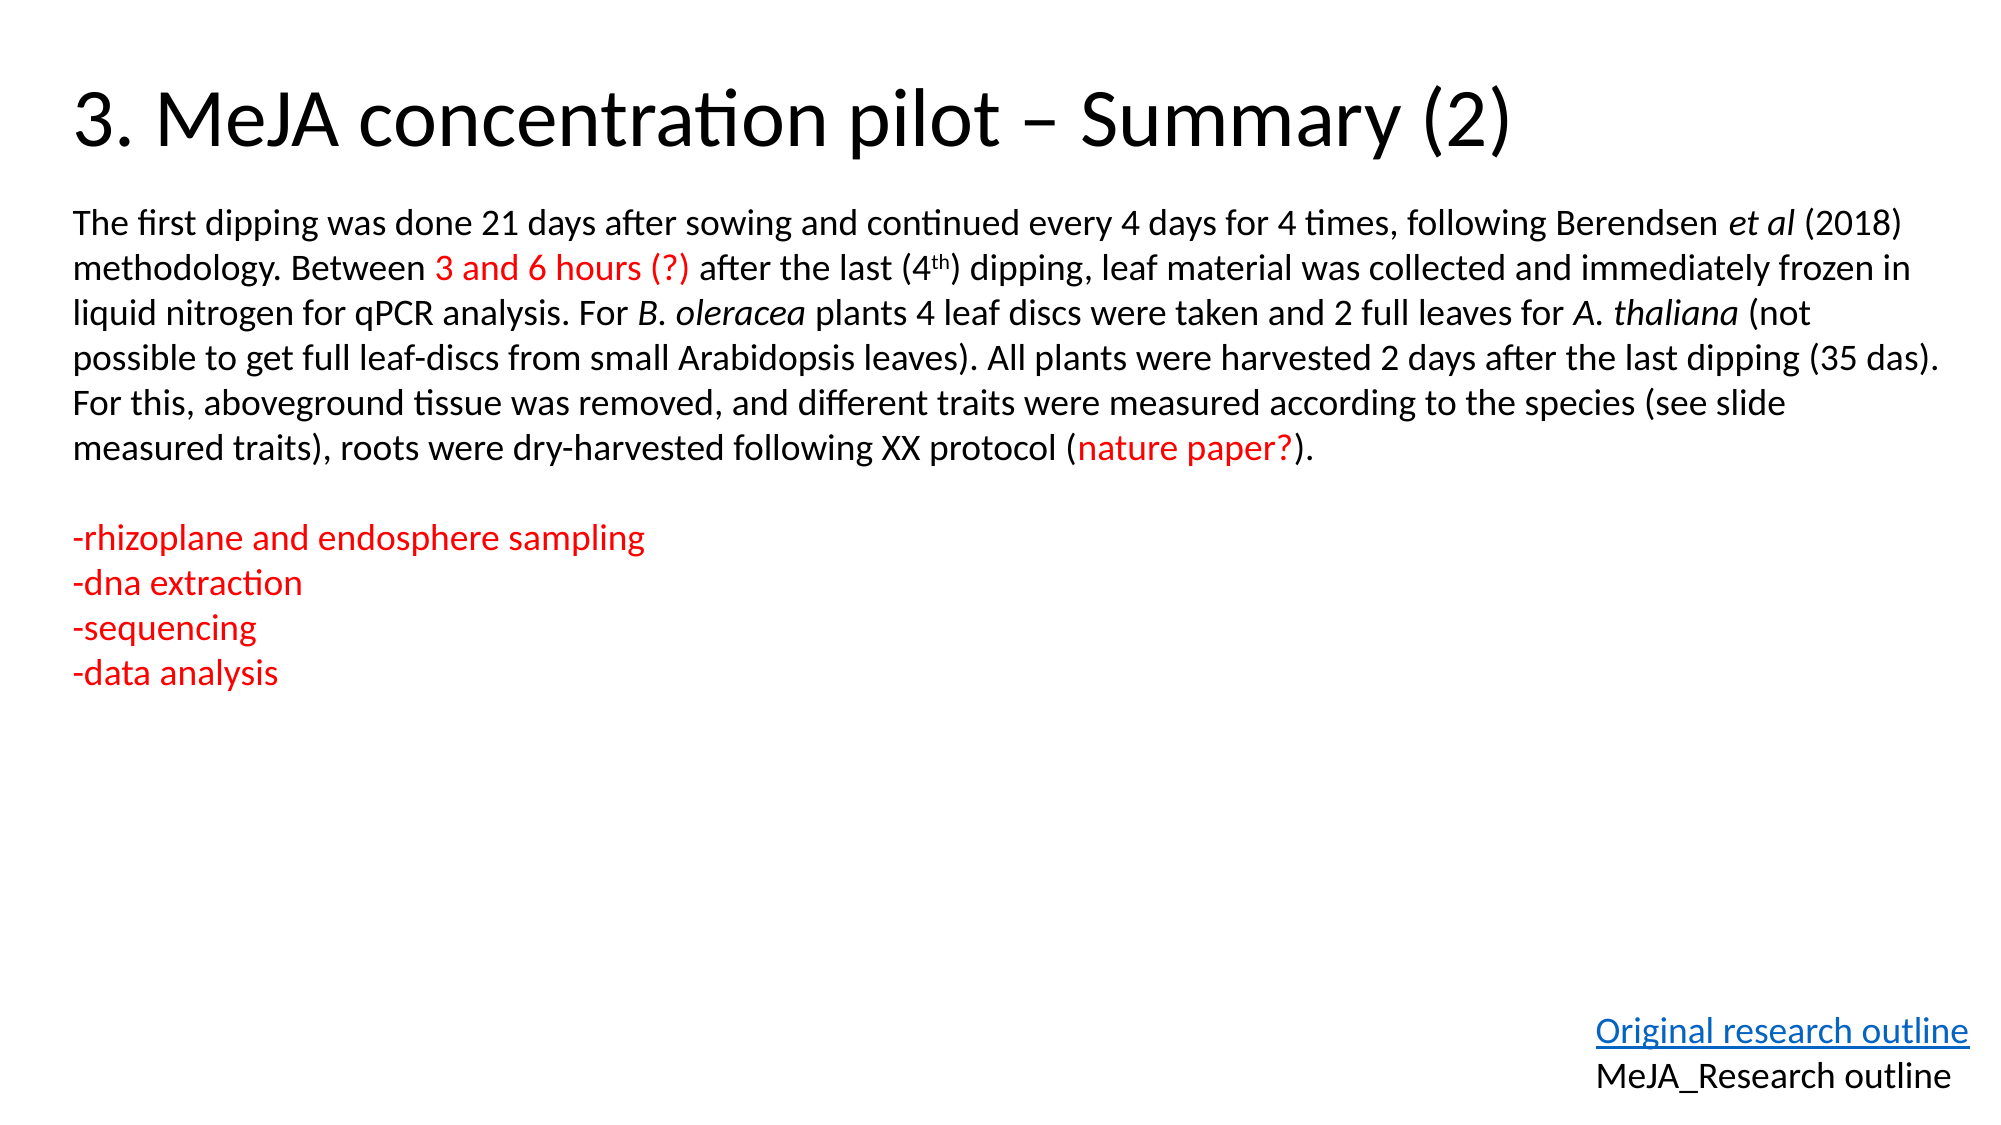

3. MeJA concentration pilot – Summary (2)

The first dipping was done 21 days after sowing and continued every 4 days for 4 times, following Berendsen et al (2018) methodology. Between 3 and 6 hours (?) after the last (4th) dipping, leaf material was collected and immediately frozen in liquid nitrogen for qPCR analysis. For B. oleracea plants 4 leaf discs were taken and 2 full leaves for A. thaliana (not possible to get full leaf-discs from small Arabidopsis leaves). All plants were harvested 2 days after the last dipping (35 das). For this, aboveground tissue was removed, and different traits were measured according to the species (see slide measured traits), roots were dry-harvested following XX protocol (nature paper?).

-rhizoplane and endosphere sampling
-dna extraction
-sequencing
-data analysis

Original research outline
MeJA_Research outline